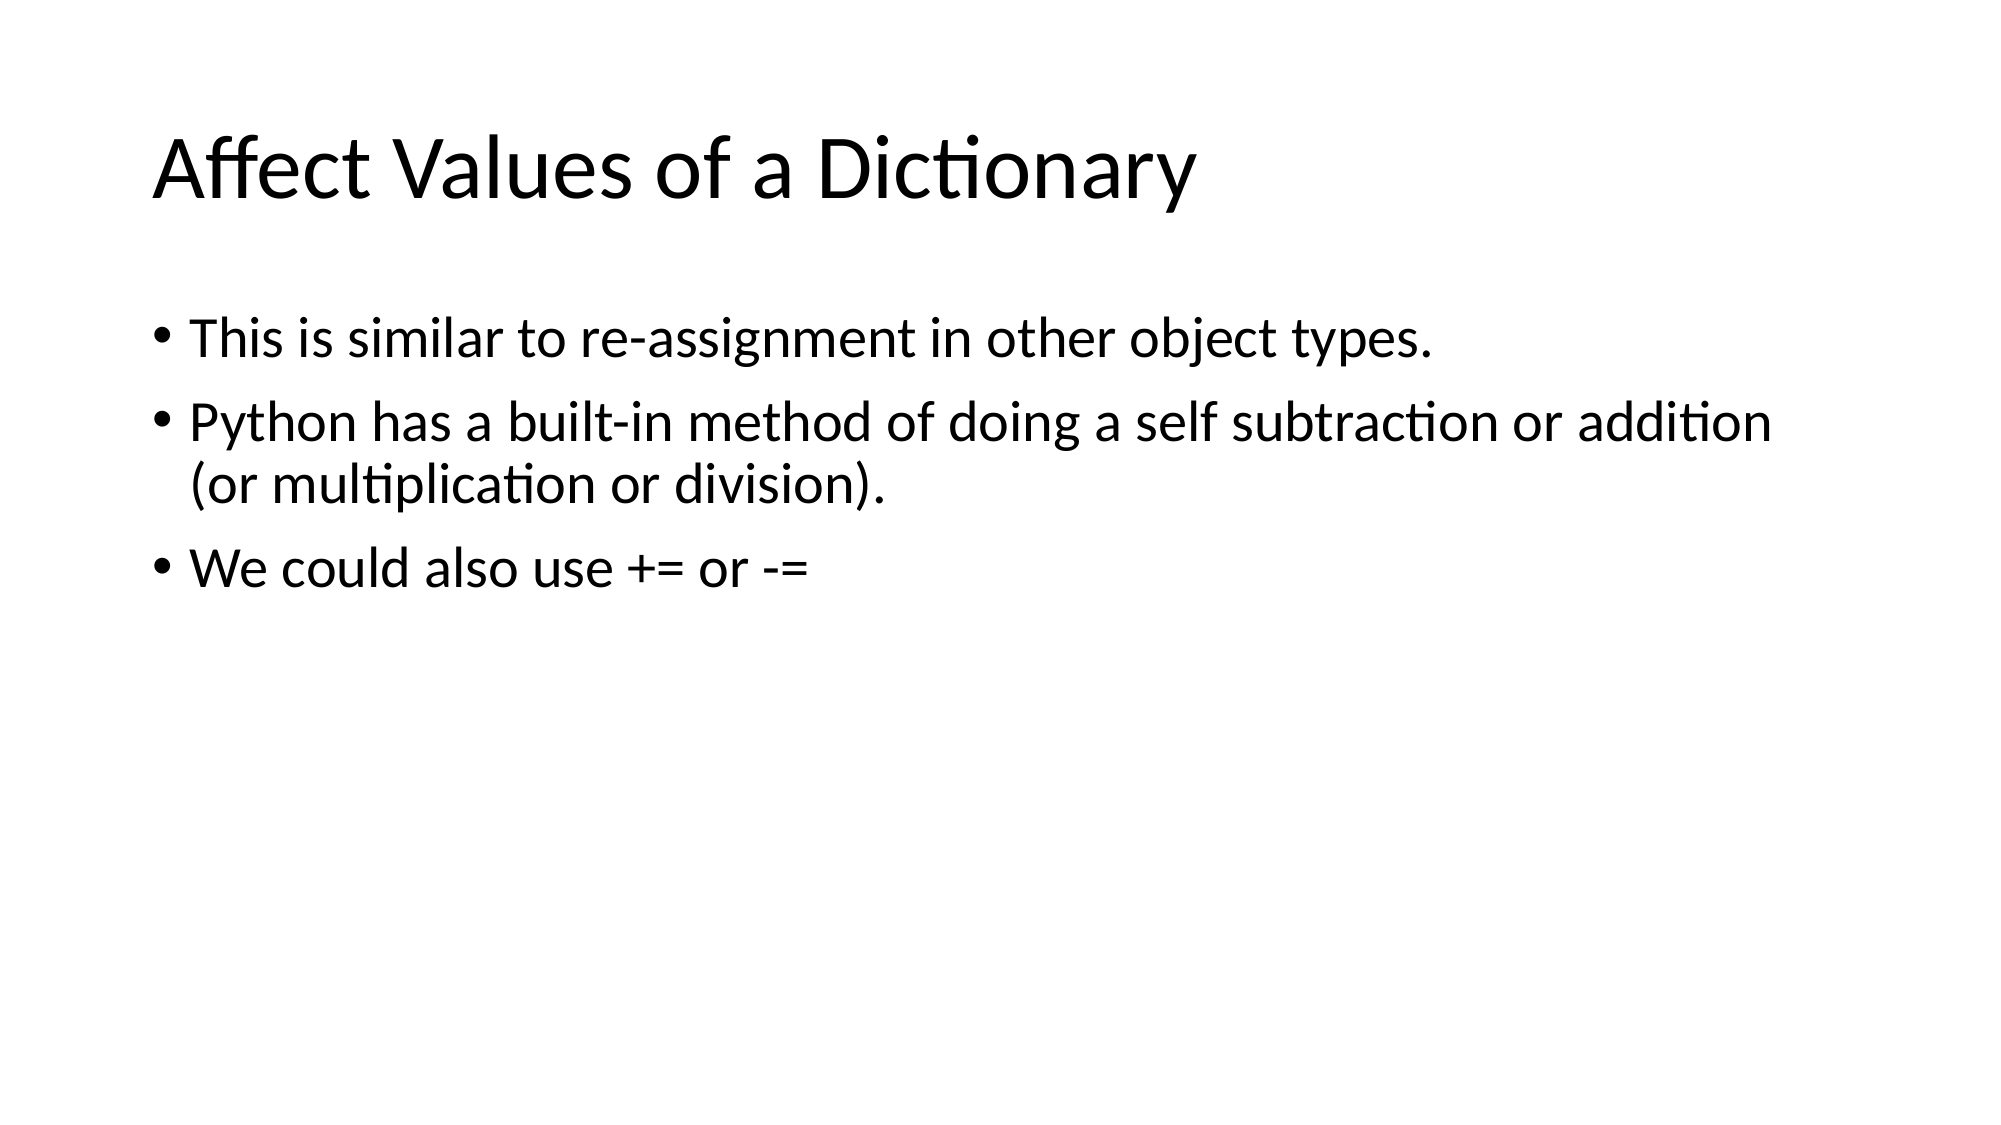

# Affect Values of a Dictionary
This is similar to re-assignment in other object types.
Python has a built-in method of doing a self subtraction or addition (or multiplication or division).
We could also use += or -=